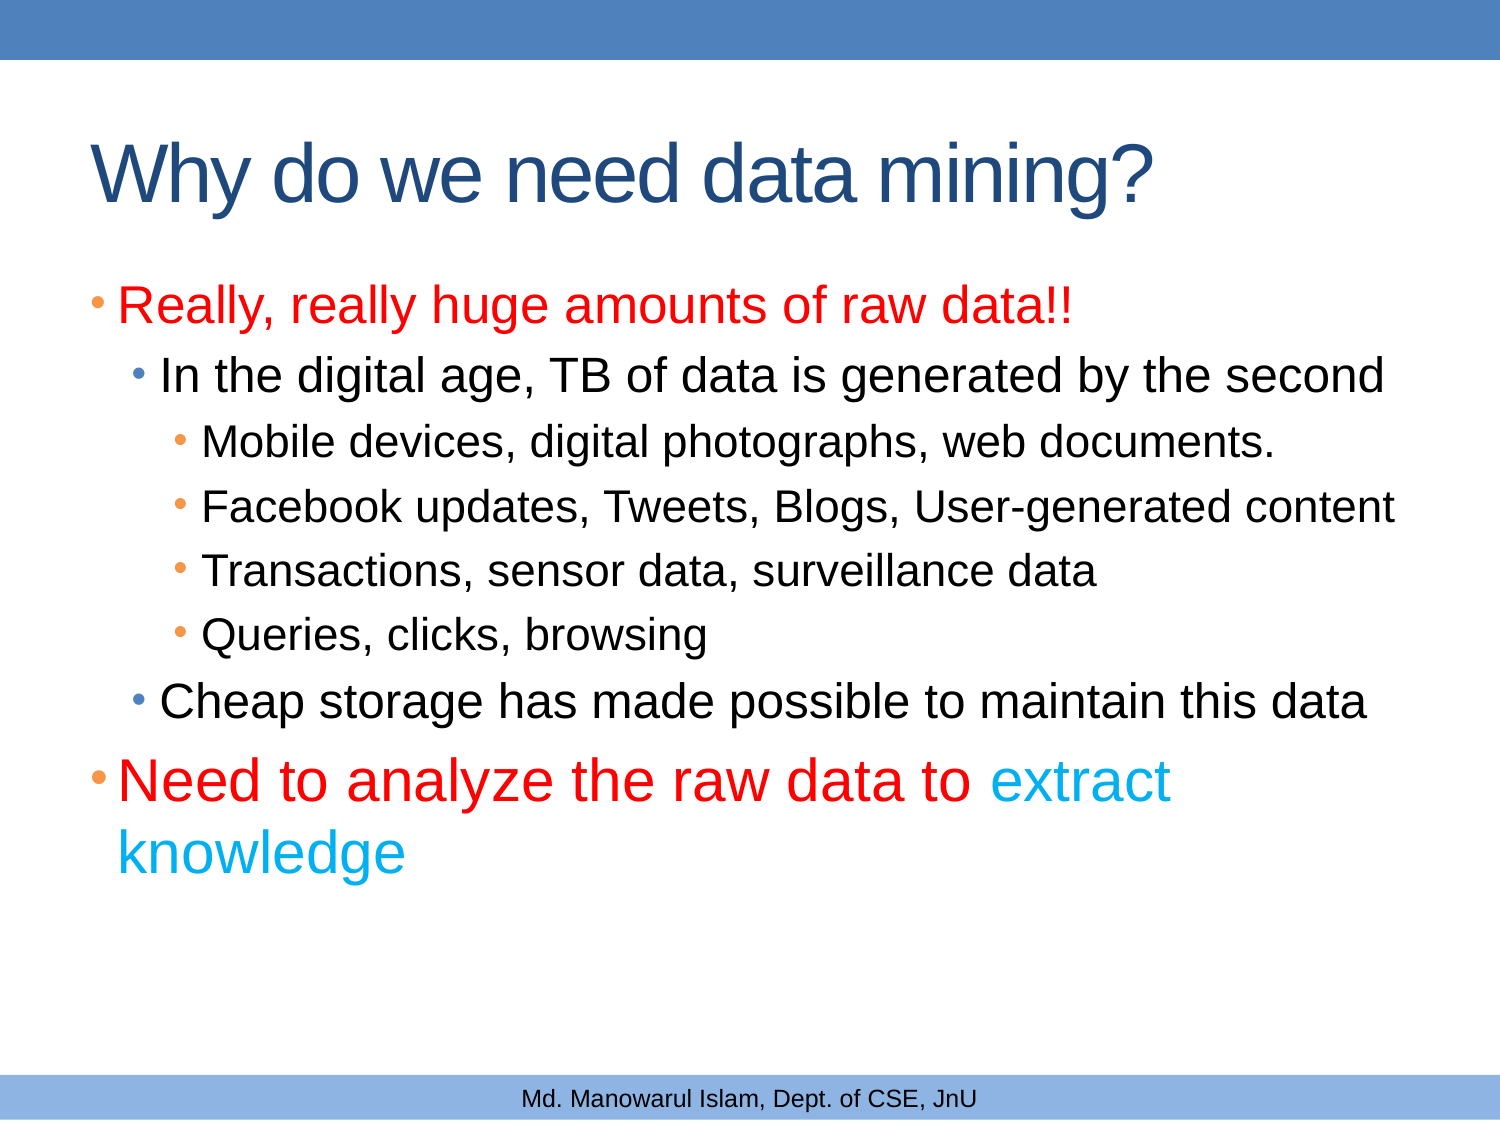

# Why do we need data mining?
Really, really huge amounts of raw data!!
In the digital age, TB of data is generated by the second
Mobile devices, digital photographs, web documents.
Facebook updates, Tweets, Blogs, User-generated content
Transactions, sensor data, surveillance data
Queries, clicks, browsing
Cheap storage has made possible to maintain this data
Need to analyze the raw data to extract knowledge